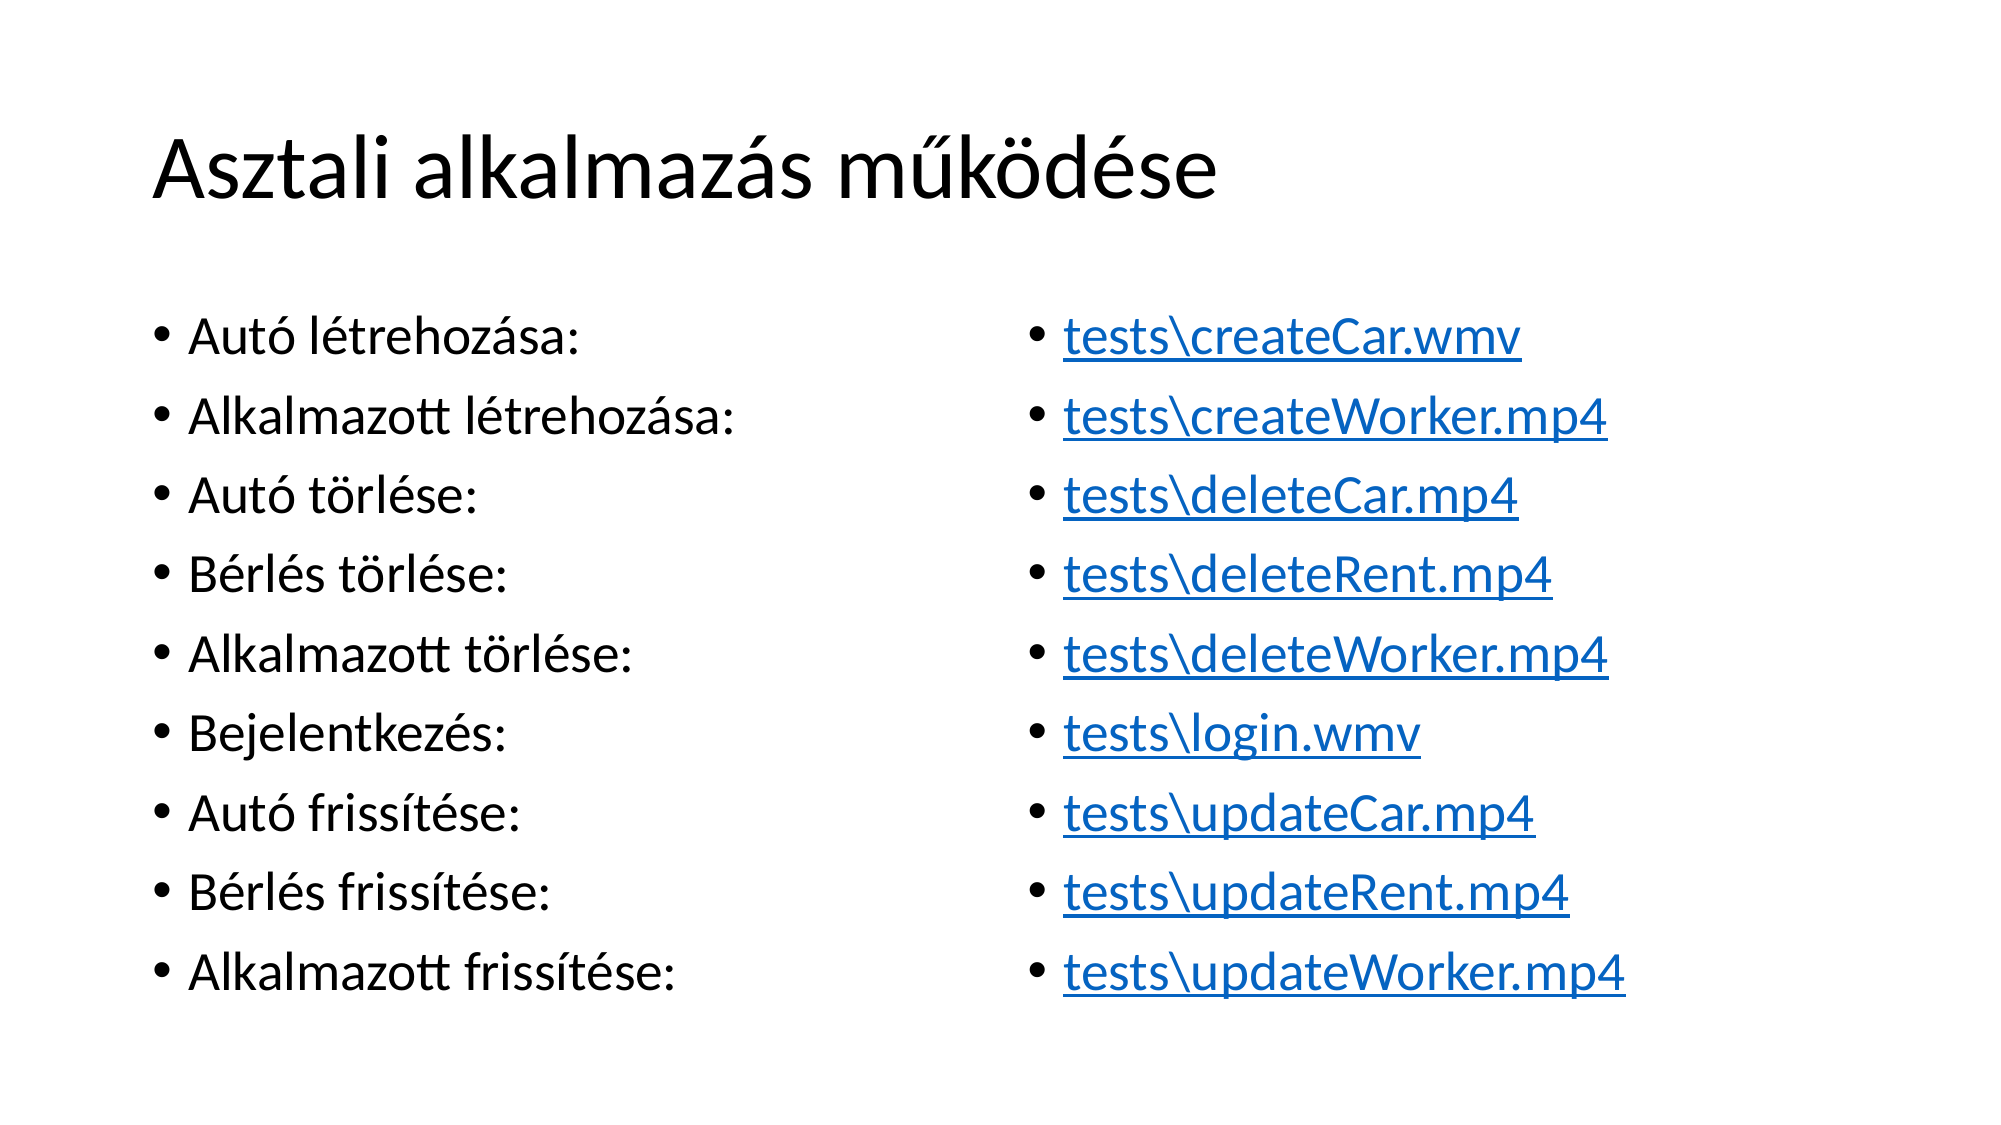

# Asztali alkalmazás működése
Autó létrehozása:
Alkalmazott létrehozása:
Autó törlése:
Bérlés törlése:
Alkalmazott törlése:
Bejelentkezés:
Autó frissítése:
Bérlés frissítése:
Alkalmazott frissítése:
tests\createCar.wmv
tests\createWorker.mp4
tests\deleteCar.mp4
tests\deleteRent.mp4
tests\deleteWorker.mp4
tests\login.wmv
tests\updateCar.mp4
tests\updateRent.mp4
tests\updateWorker.mp4